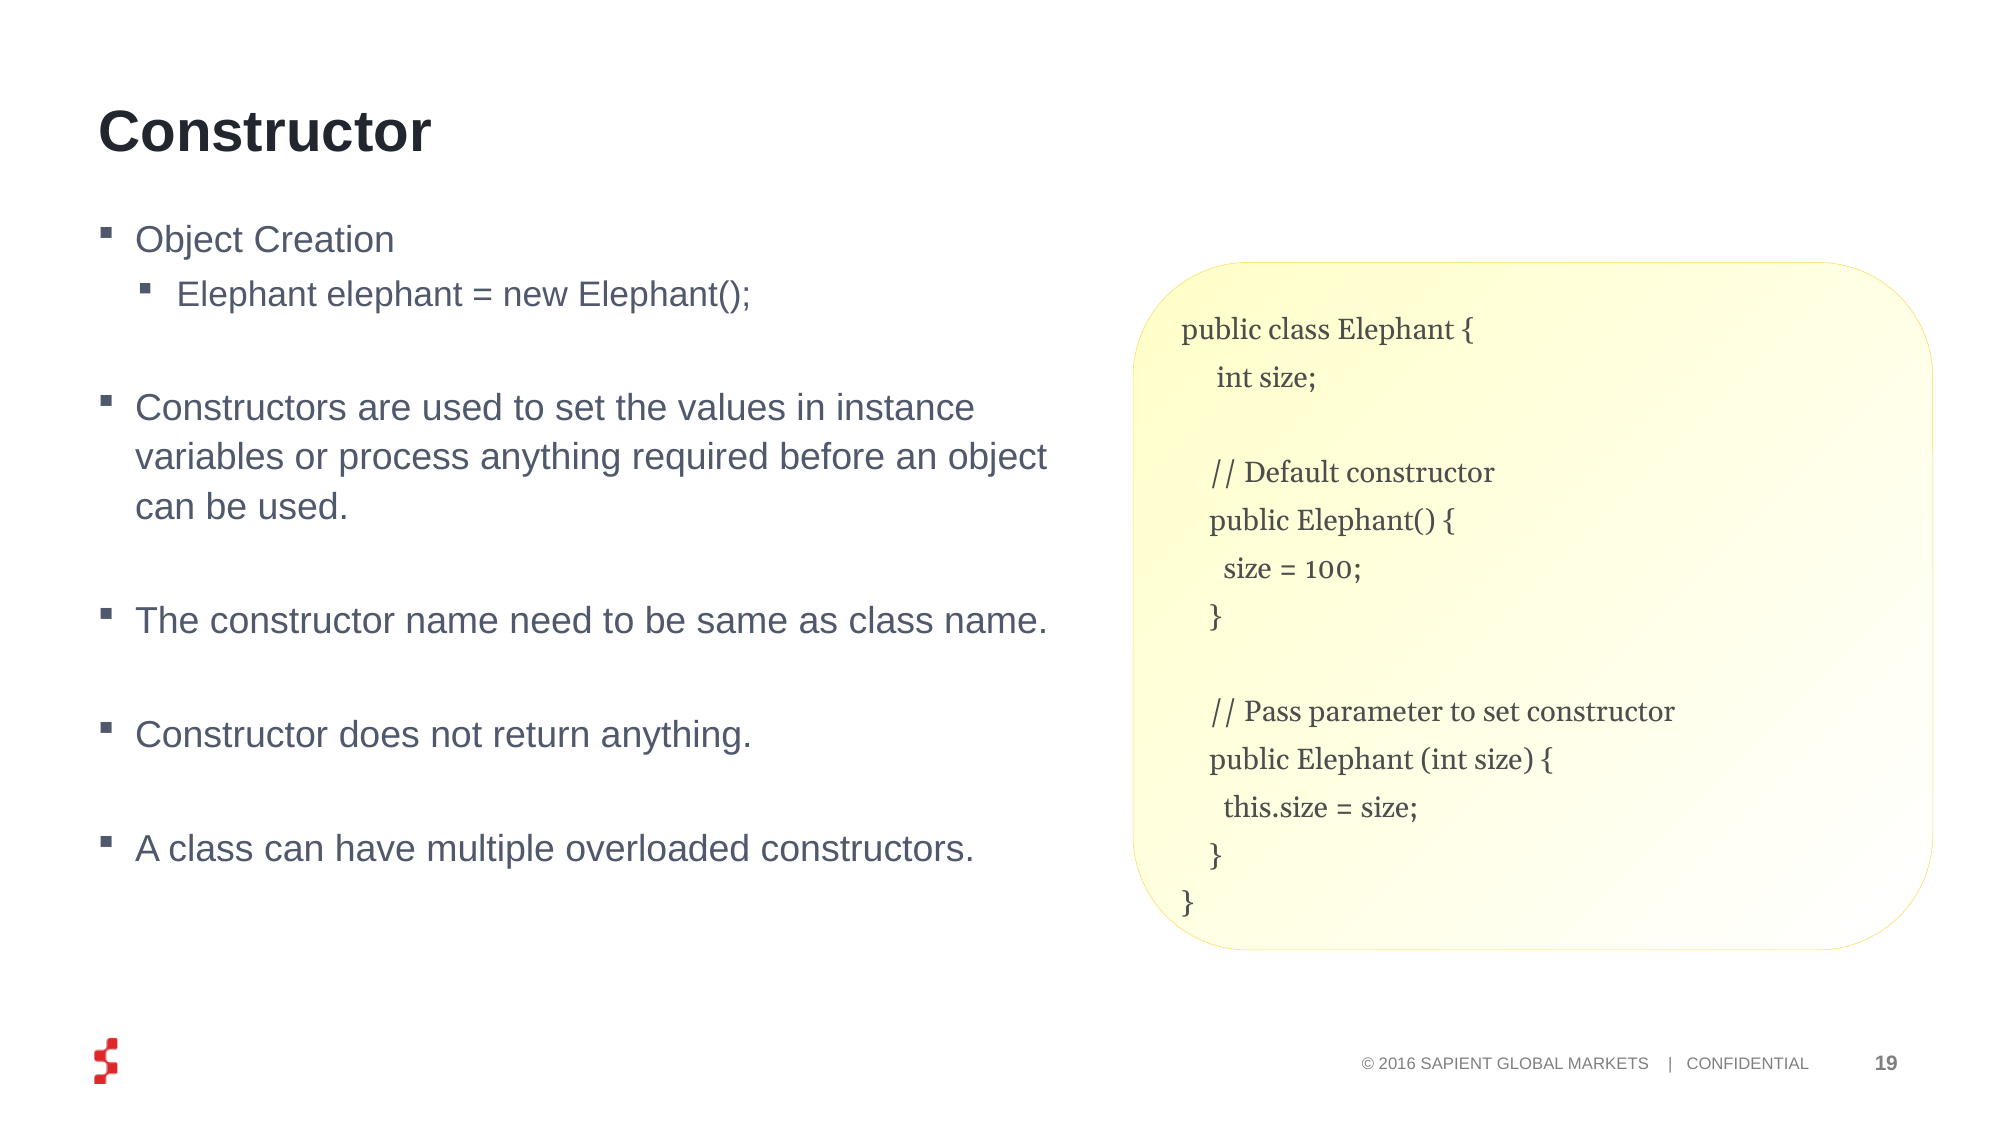

# Constructor
Object Creation
Elephant elephant = new Elephant();

Constructors are used to set the values in instance variables or process anything required before an object can be used.

The constructor name need to be same as class name.

Constructor does not return anything.

A class can have multiple overloaded constructors.
public class Elephant {
     int size;

    // Default constructor
    public Elephant() {
      size = 100;
    }

    // Pass parameter to set constructor
    public Elephant (int size) {
      this.size = size;
    }
}